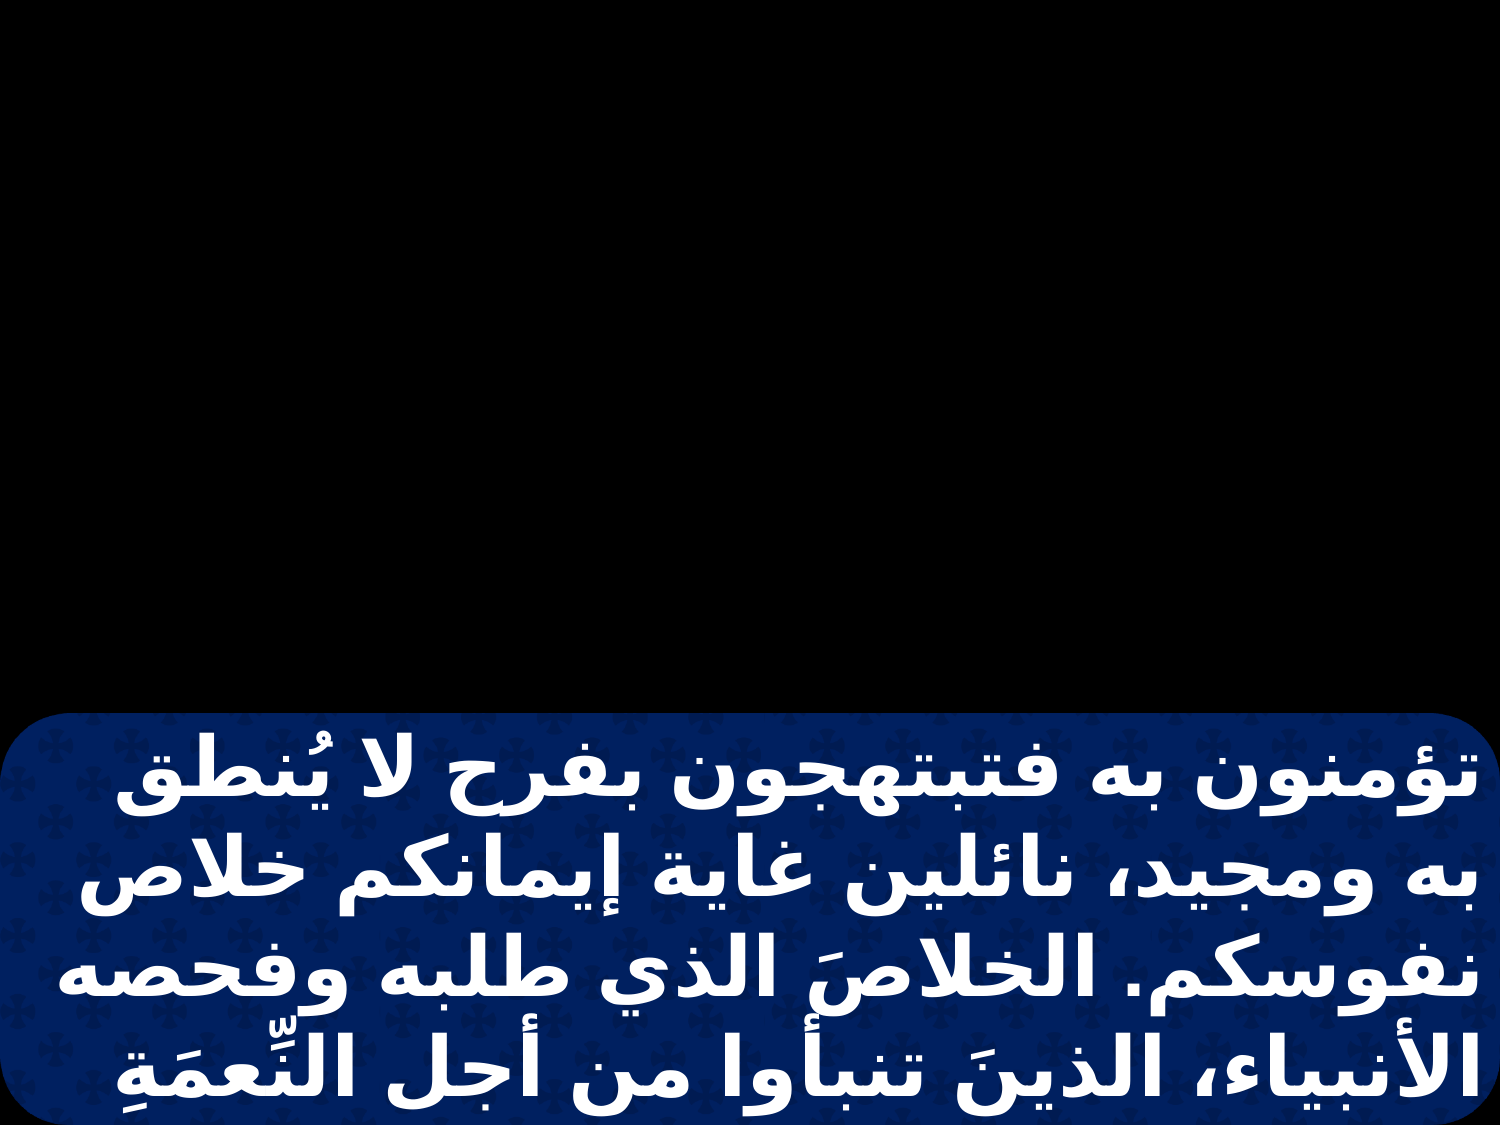

تؤمنون به فتبتهجون بفرح لا يُنطق به ومجيد، نائلين غاية إيمانكم خلاص نفوسكم. الخلاصَ الذي طلبه وفحصه الأنبياء، الذينَ تنبأوا من أجل النِّعمَةِ البالغة إليكم، وباحثين عن الوقت الذي تكلم